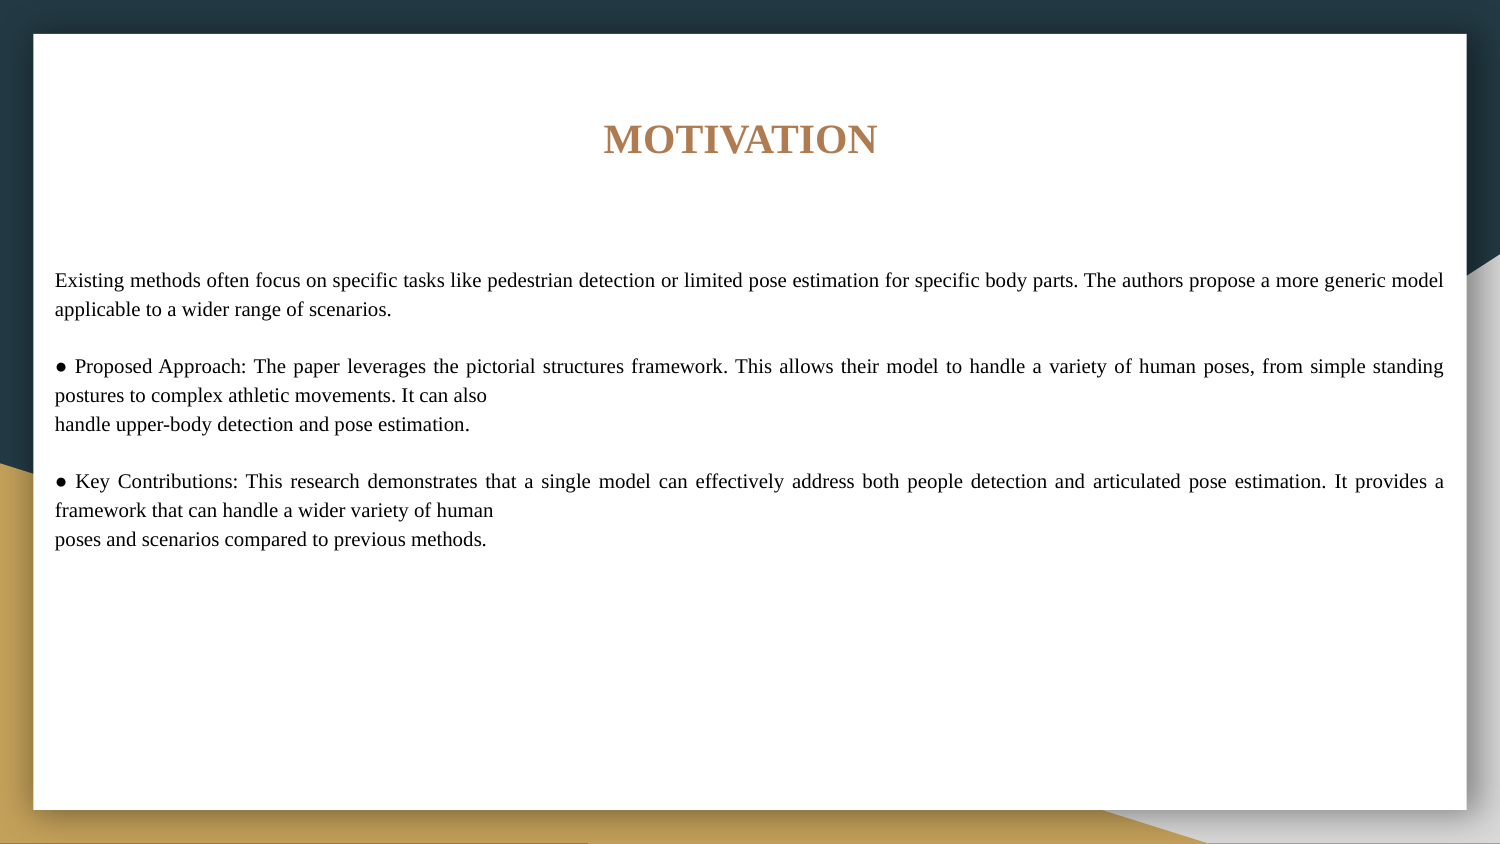

# MOTIVATION
Existing methods often focus on specific tasks like pedestrian detection or limited pose estimation for specific body parts. The authors propose a more generic model applicable to a wider range of scenarios.

● Proposed Approach: The paper leverages the pictorial structures framework. This allows their model to handle a variety of human poses, from simple standing postures to complex athletic movements. It can also
handle upper-body detection and pose estimation.

● Key Contributions: This research demonstrates that a single model can effectively address both people detection and articulated pose estimation. It provides a framework that can handle a wider variety of human
poses and scenarios compared to previous methods.